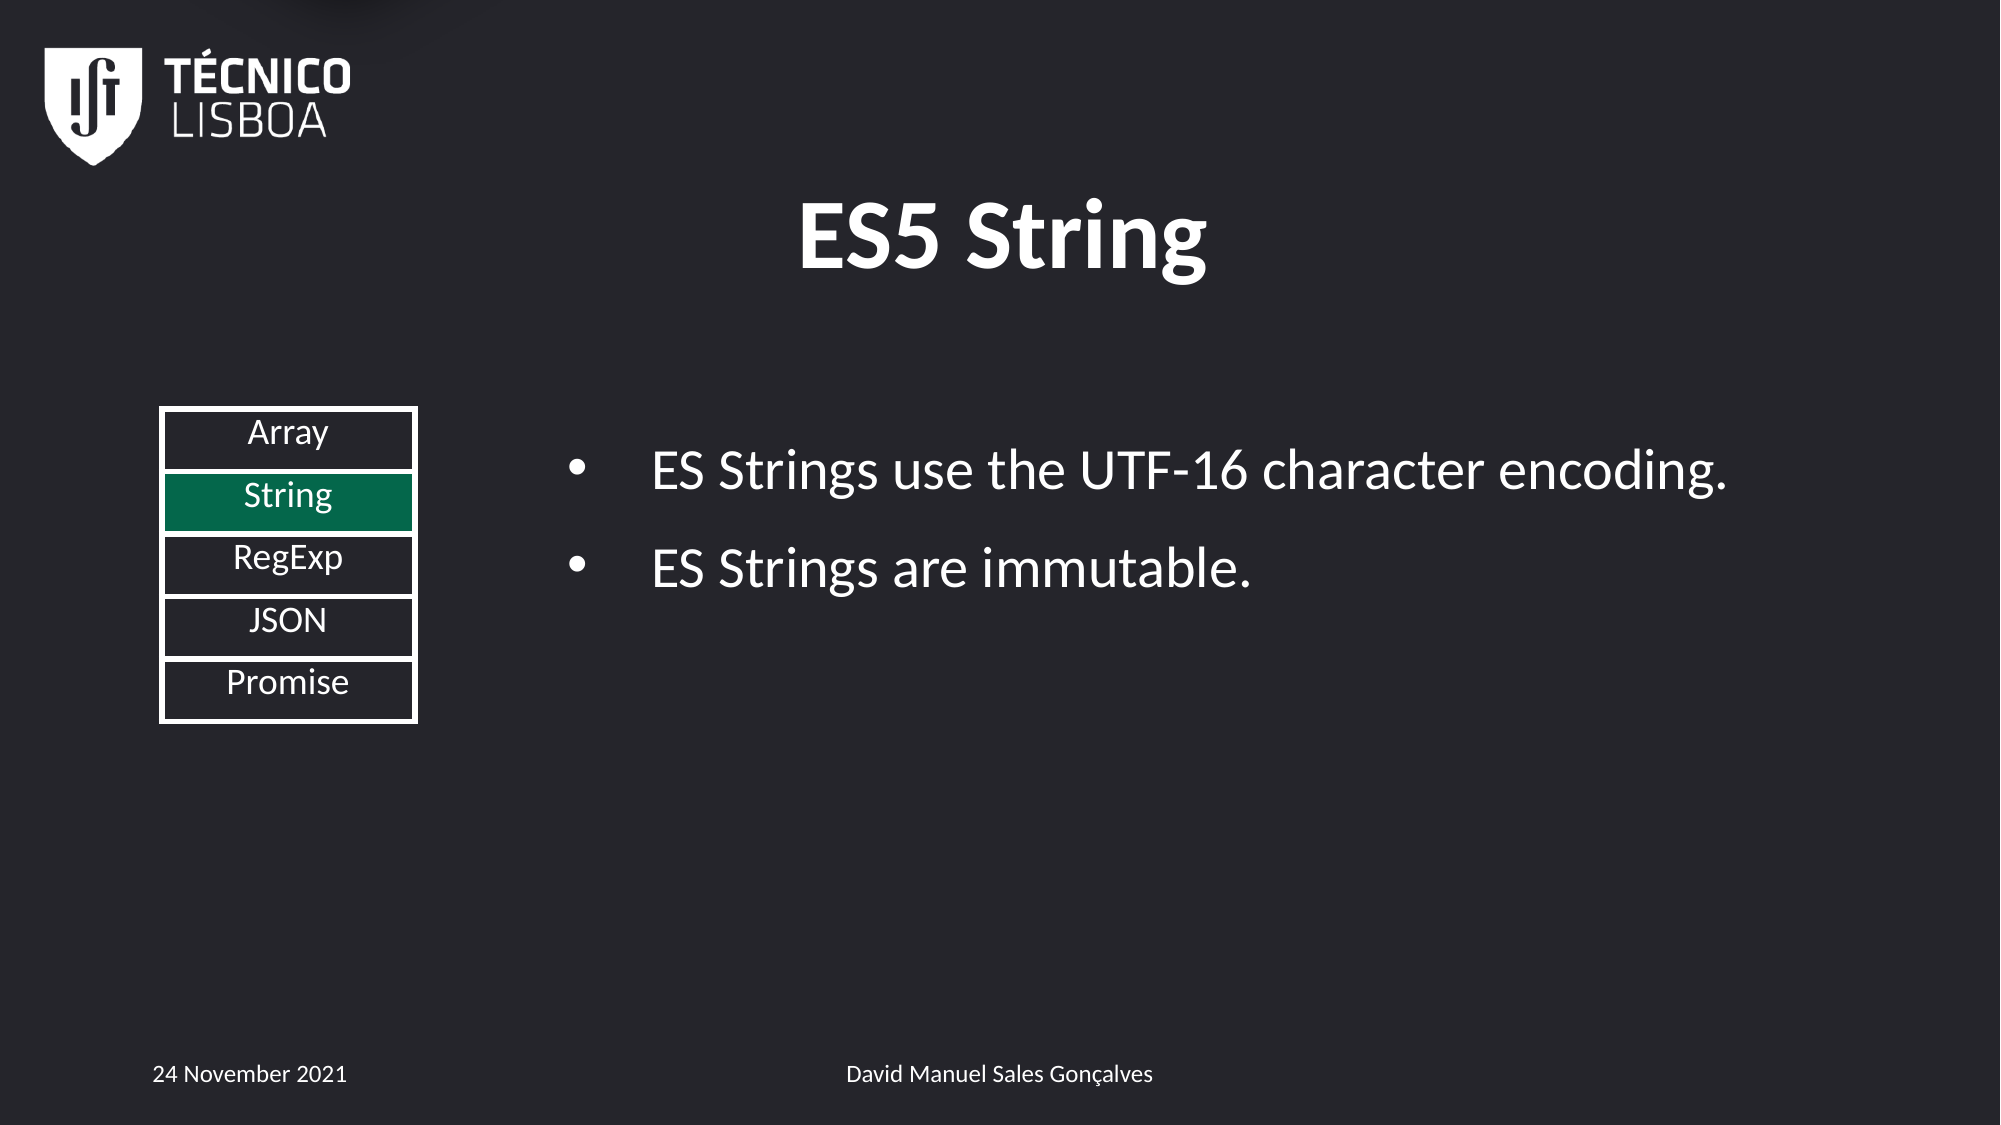

1
# ES5 String
| Array |
| --- |
| String |
| RegExp |
| JSON |
| Promise |
ES Strings use the UTF-16 character encoding.
ES Strings are immutable.
24 November 2021
David Manuel Sales Gonçalves
64